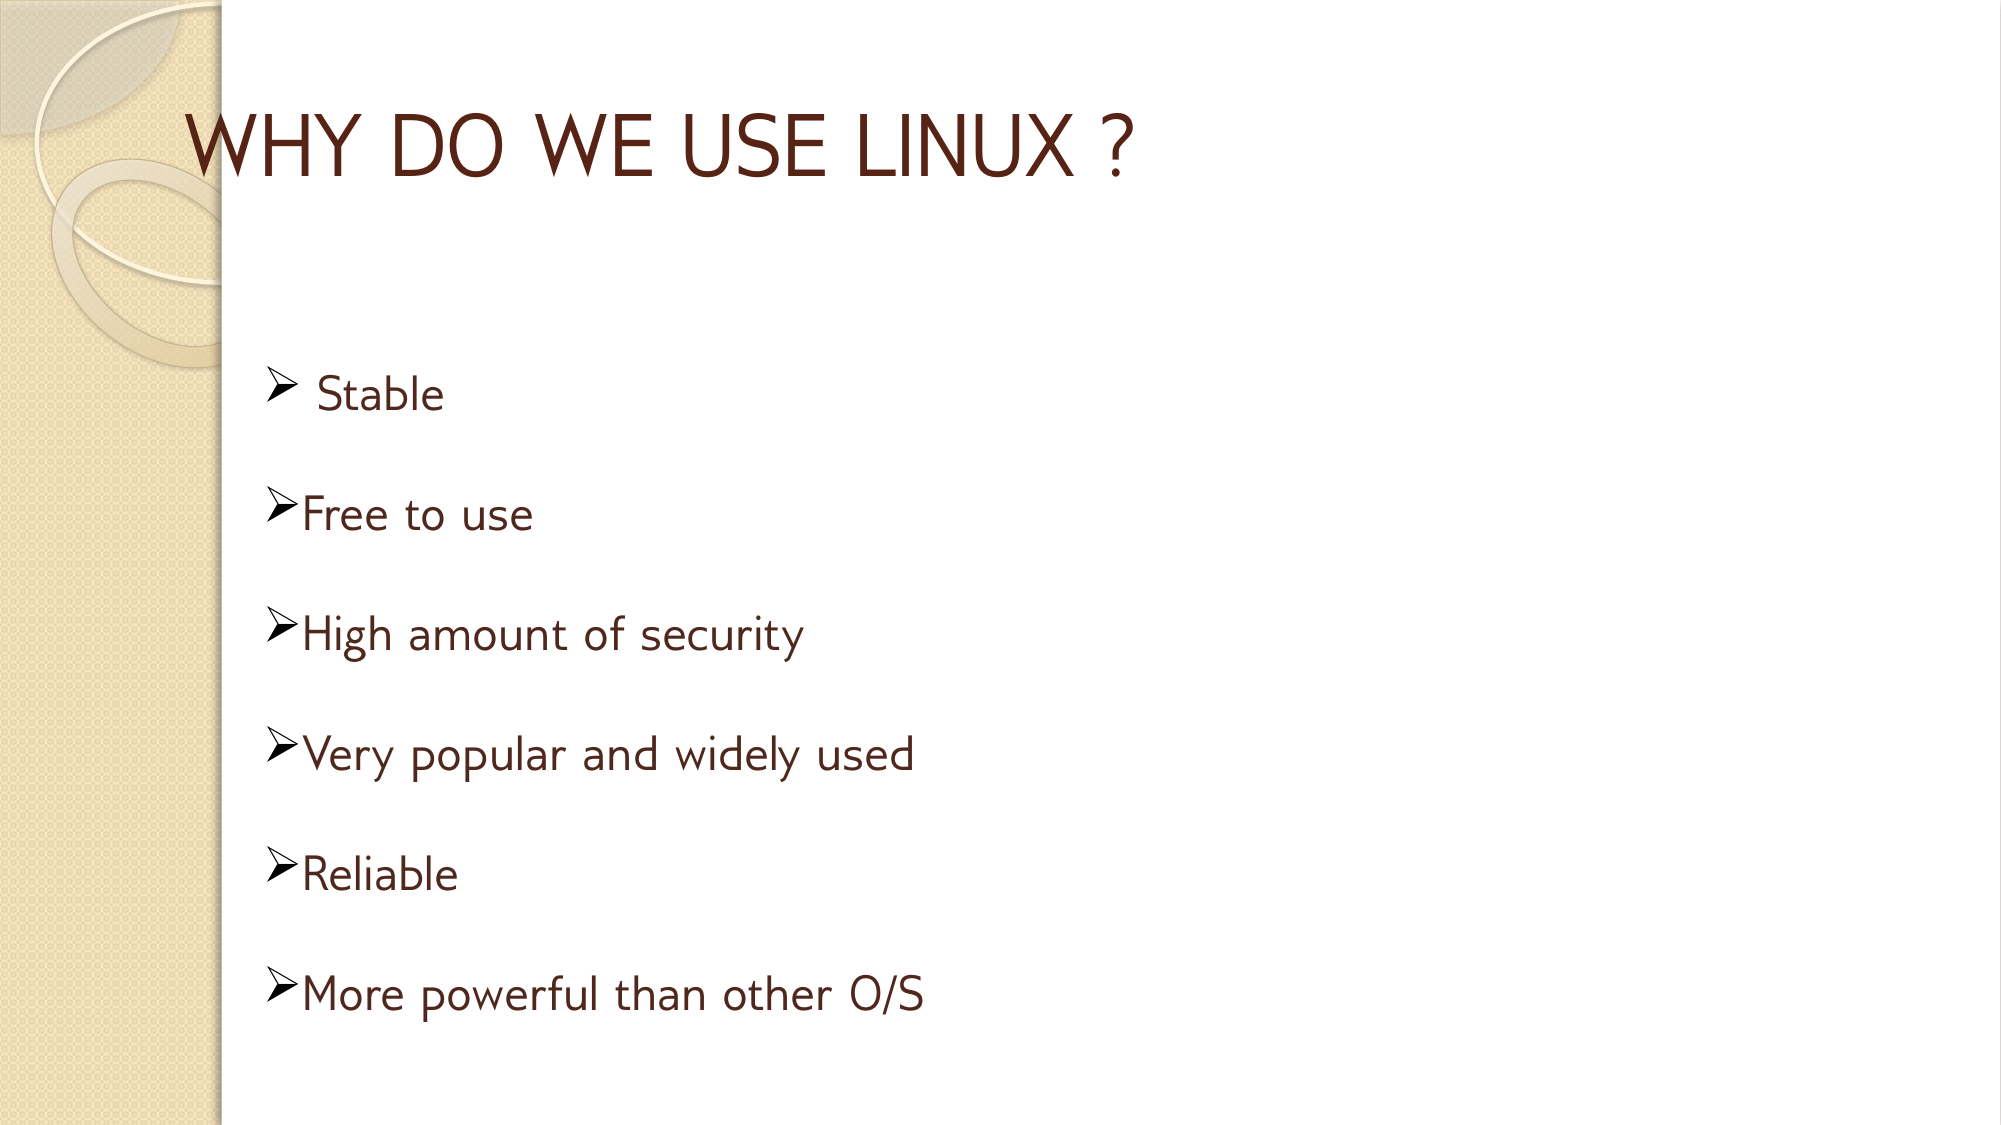

# WHY DO WE USE LINUX ?

 Stable

Free to use

High amount of security

Very popular and widely used

Reliable

More powerful than other O/S